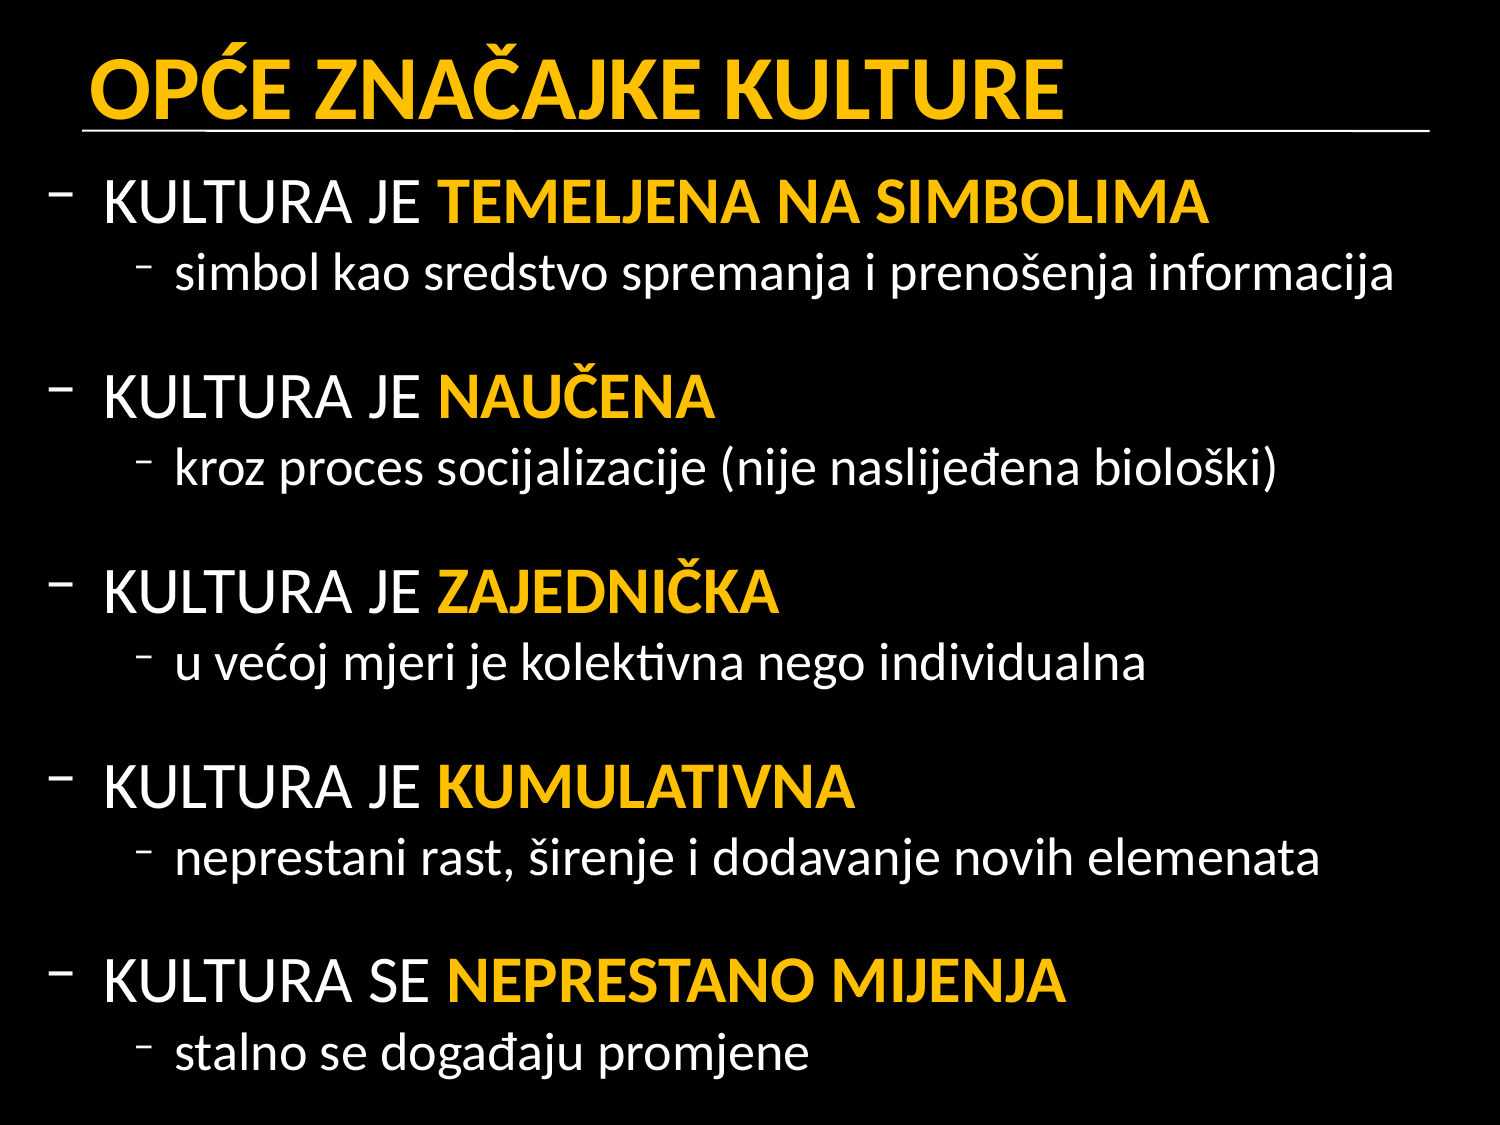

# OPĆE ZNAČAJKE KULTURE
KULTURA JE TEMELJENA NA SIMBOLIMA
simbol kao sredstvo spremanja i prenošenja informacija
KULTURA JE NAUČENA
kroz proces socijalizacije (nije naslijeđena biološki)
KULTURA JE ZAJEDNIČKA
u većoj mjeri je kolektivna nego individualna
KULTURA JE KUMULATIVNA
neprestani rast, širenje i dodavanje novih elemenata
KULTURA SE NEPRESTANO MIJENJA
stalno se događaju promjene